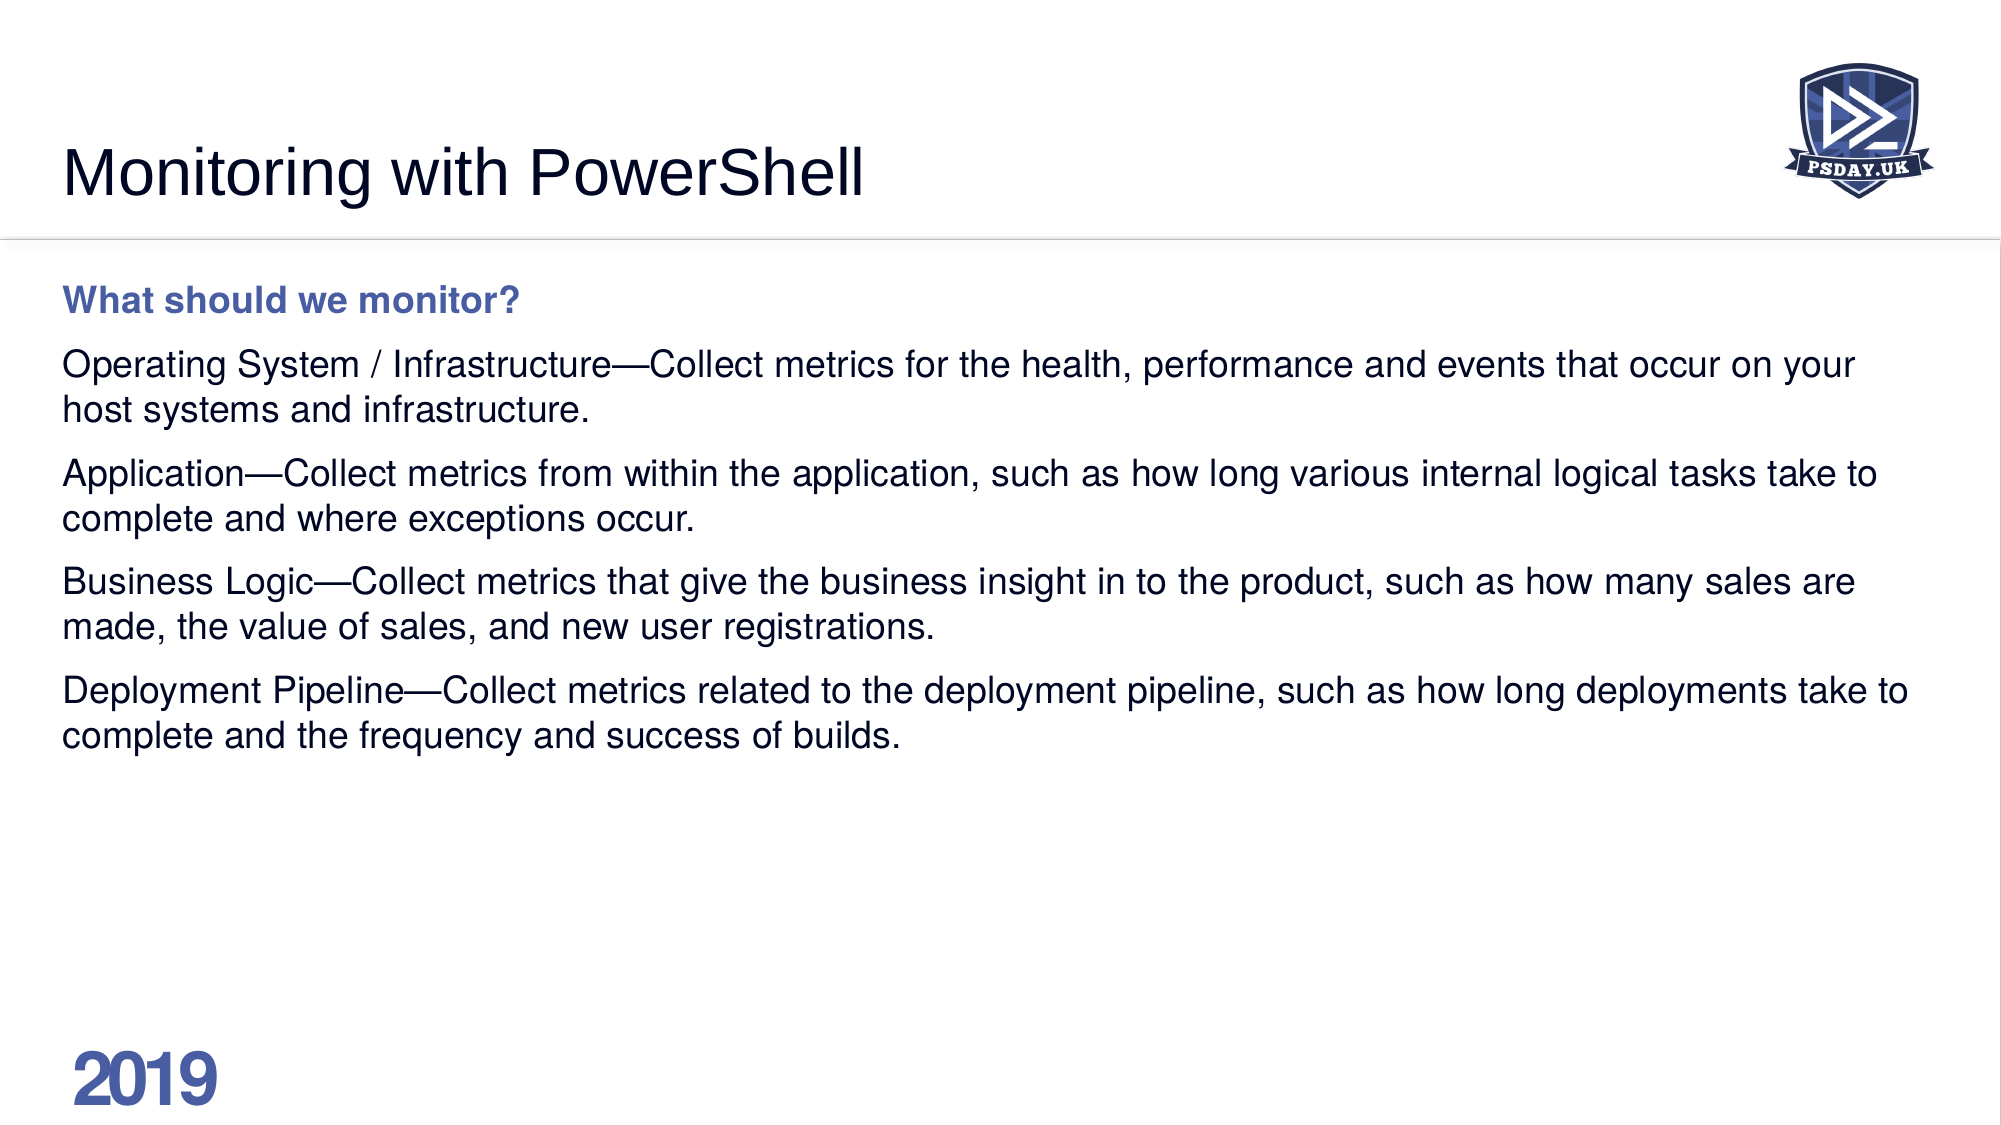

# Monitoring with PowerShell
What should we monitor?
Operating System / Infrastructure—Collect metrics for the health, performance and events that occur on your host systems and infrastructure.
Application—Collect metrics from within the application, such as how long various internal logical tasks take to complete and where exceptions occur.
Business Logic—Collect metrics that give the business insight in to the product, such as how many sales are made, the value of sales, and new user registrations.
Deployment Pipeline—Collect metrics related to the deployment pipeline, such as how long deployments take to complete and the frequency and success of builds.